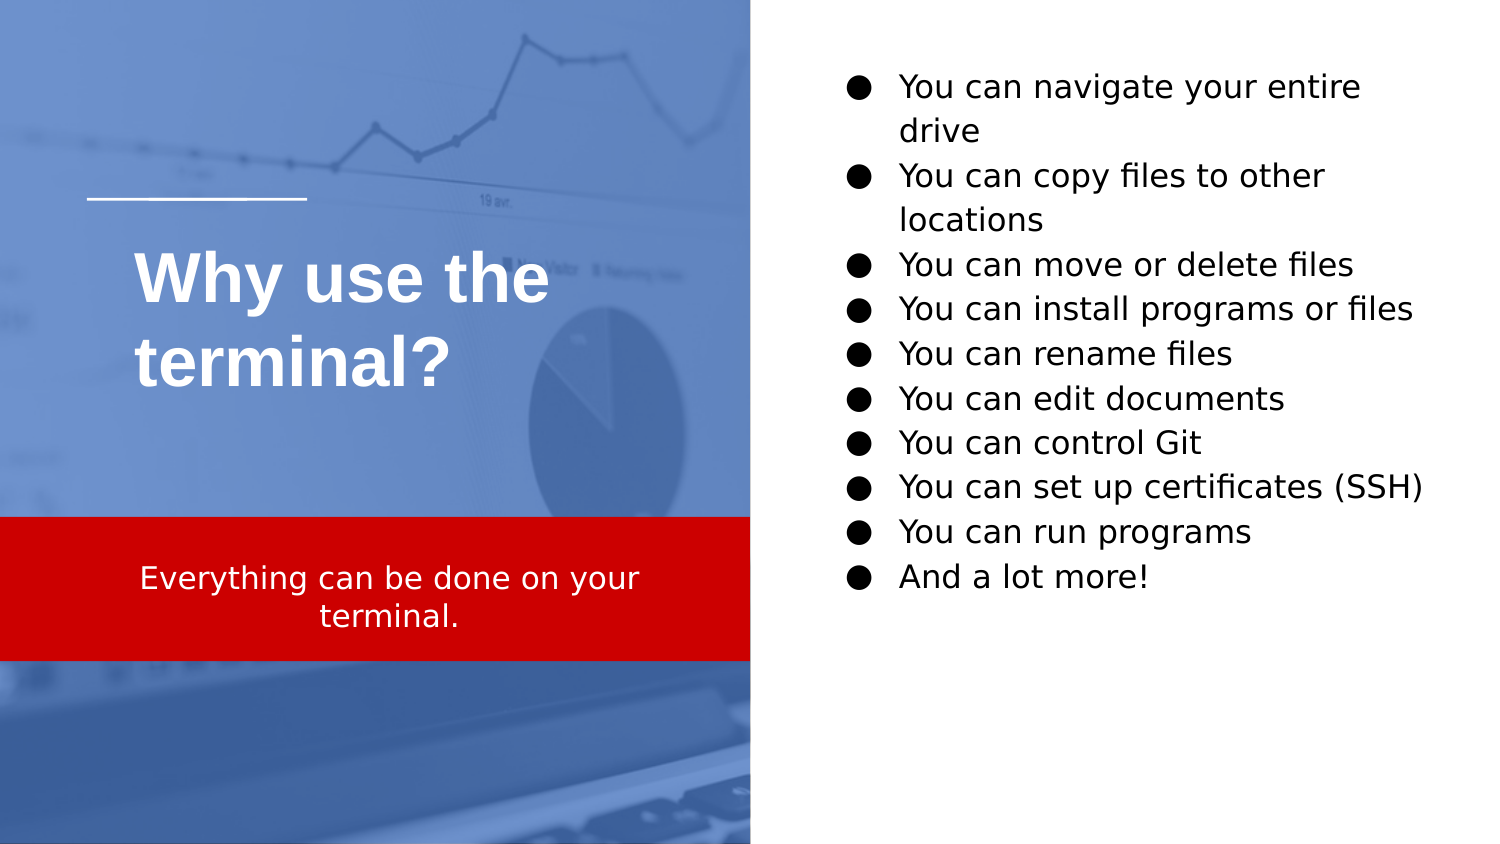

You can navigate your entire drive
You can copy files to other locations
You can move or delete files
You can install programs or files
You can rename files
You can edit documents
You can control Git
You can set up certificates (SSH)
You can run programs
And a lot more!
# Why use the terminal?

Everything can be done on your terminal.